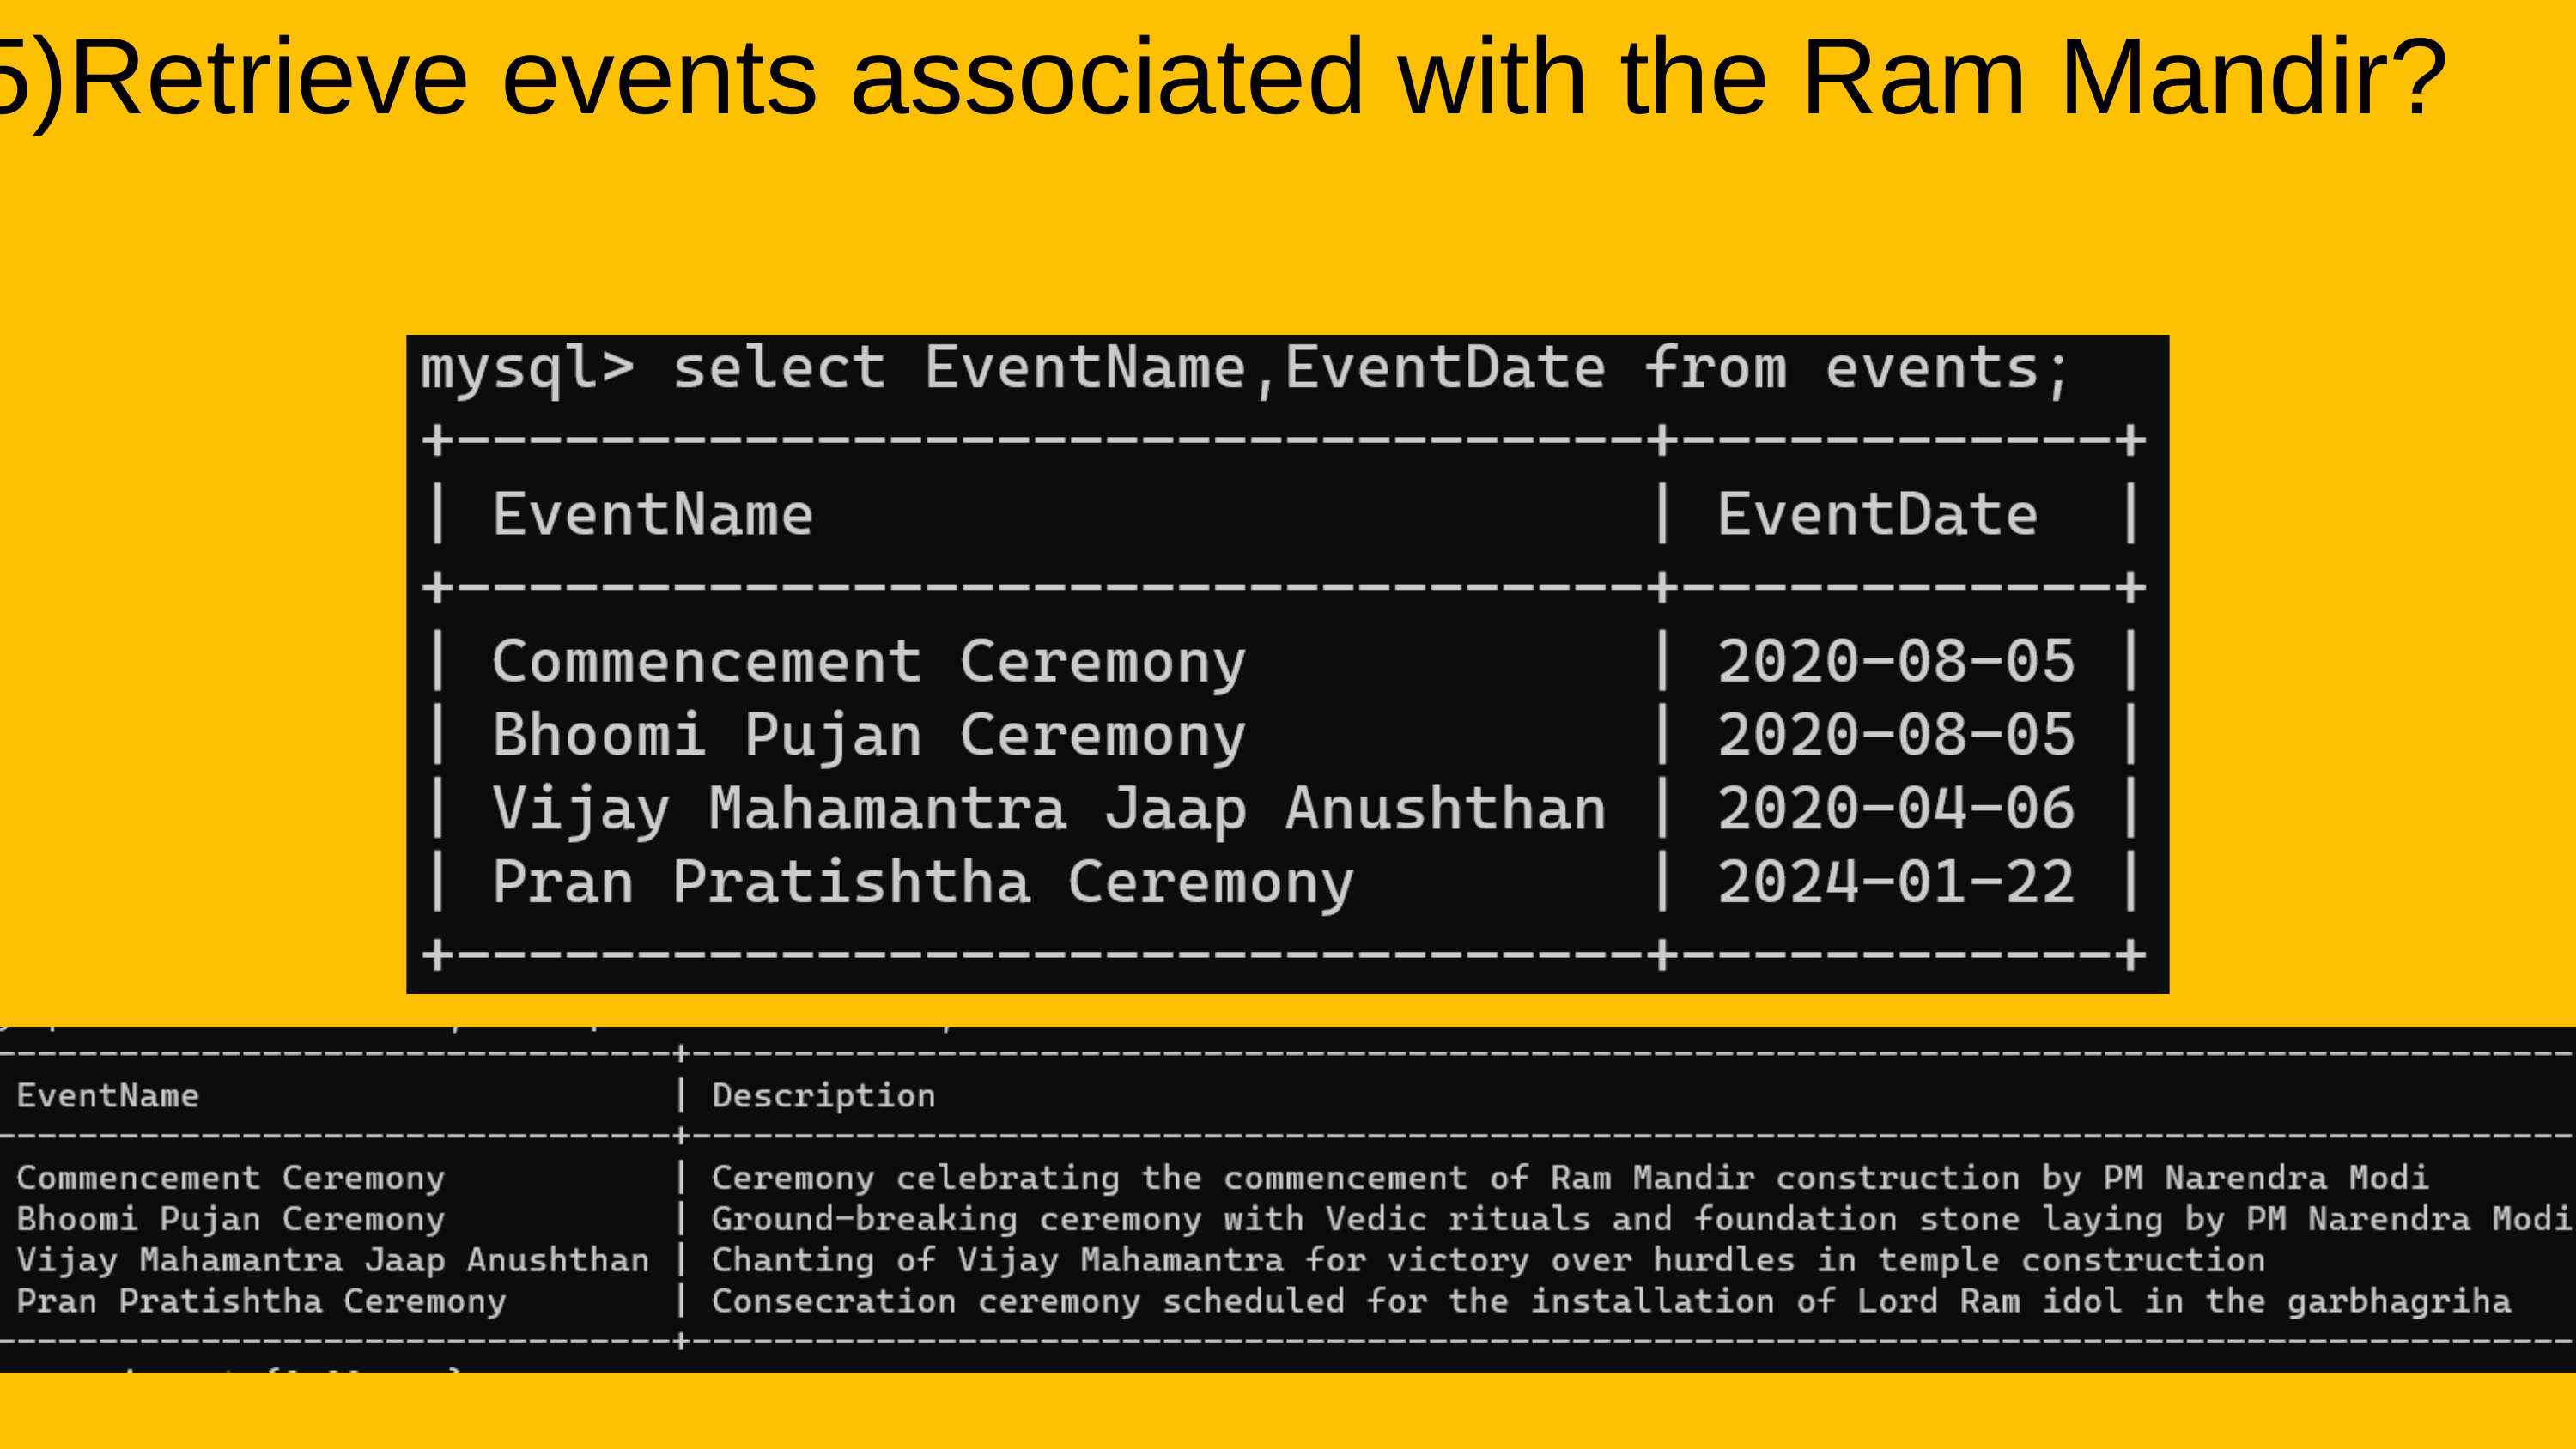

5)Retrieve events associated with the Ram Mandir?